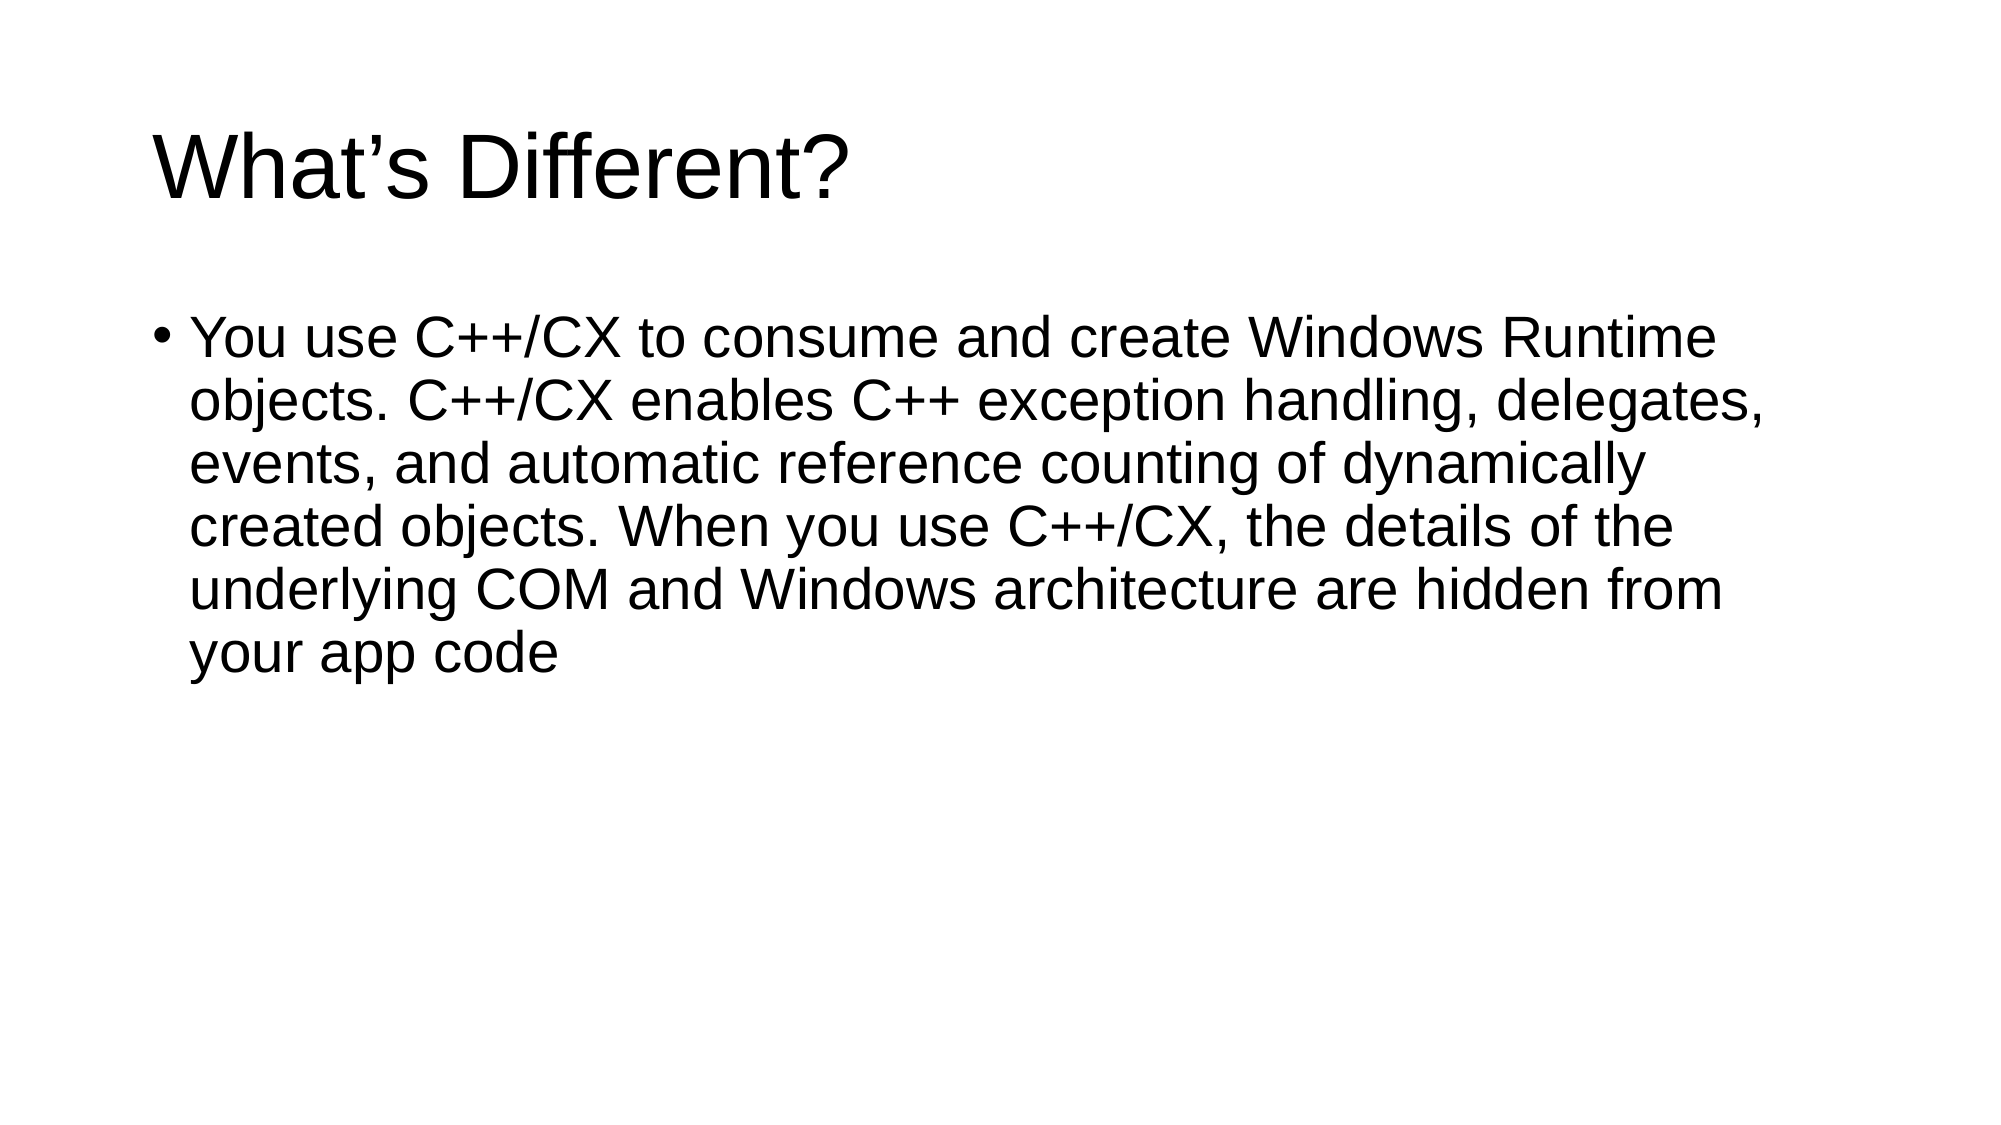

# What’s Different?
You use C++/CX to consume and create Windows Runtime objects. C++/CX enables C++ exception handling, delegates, events, and automatic reference counting of dynamically created objects. When you use C++/CX, the details of the underlying COM and Windows architecture are hidden from your app code